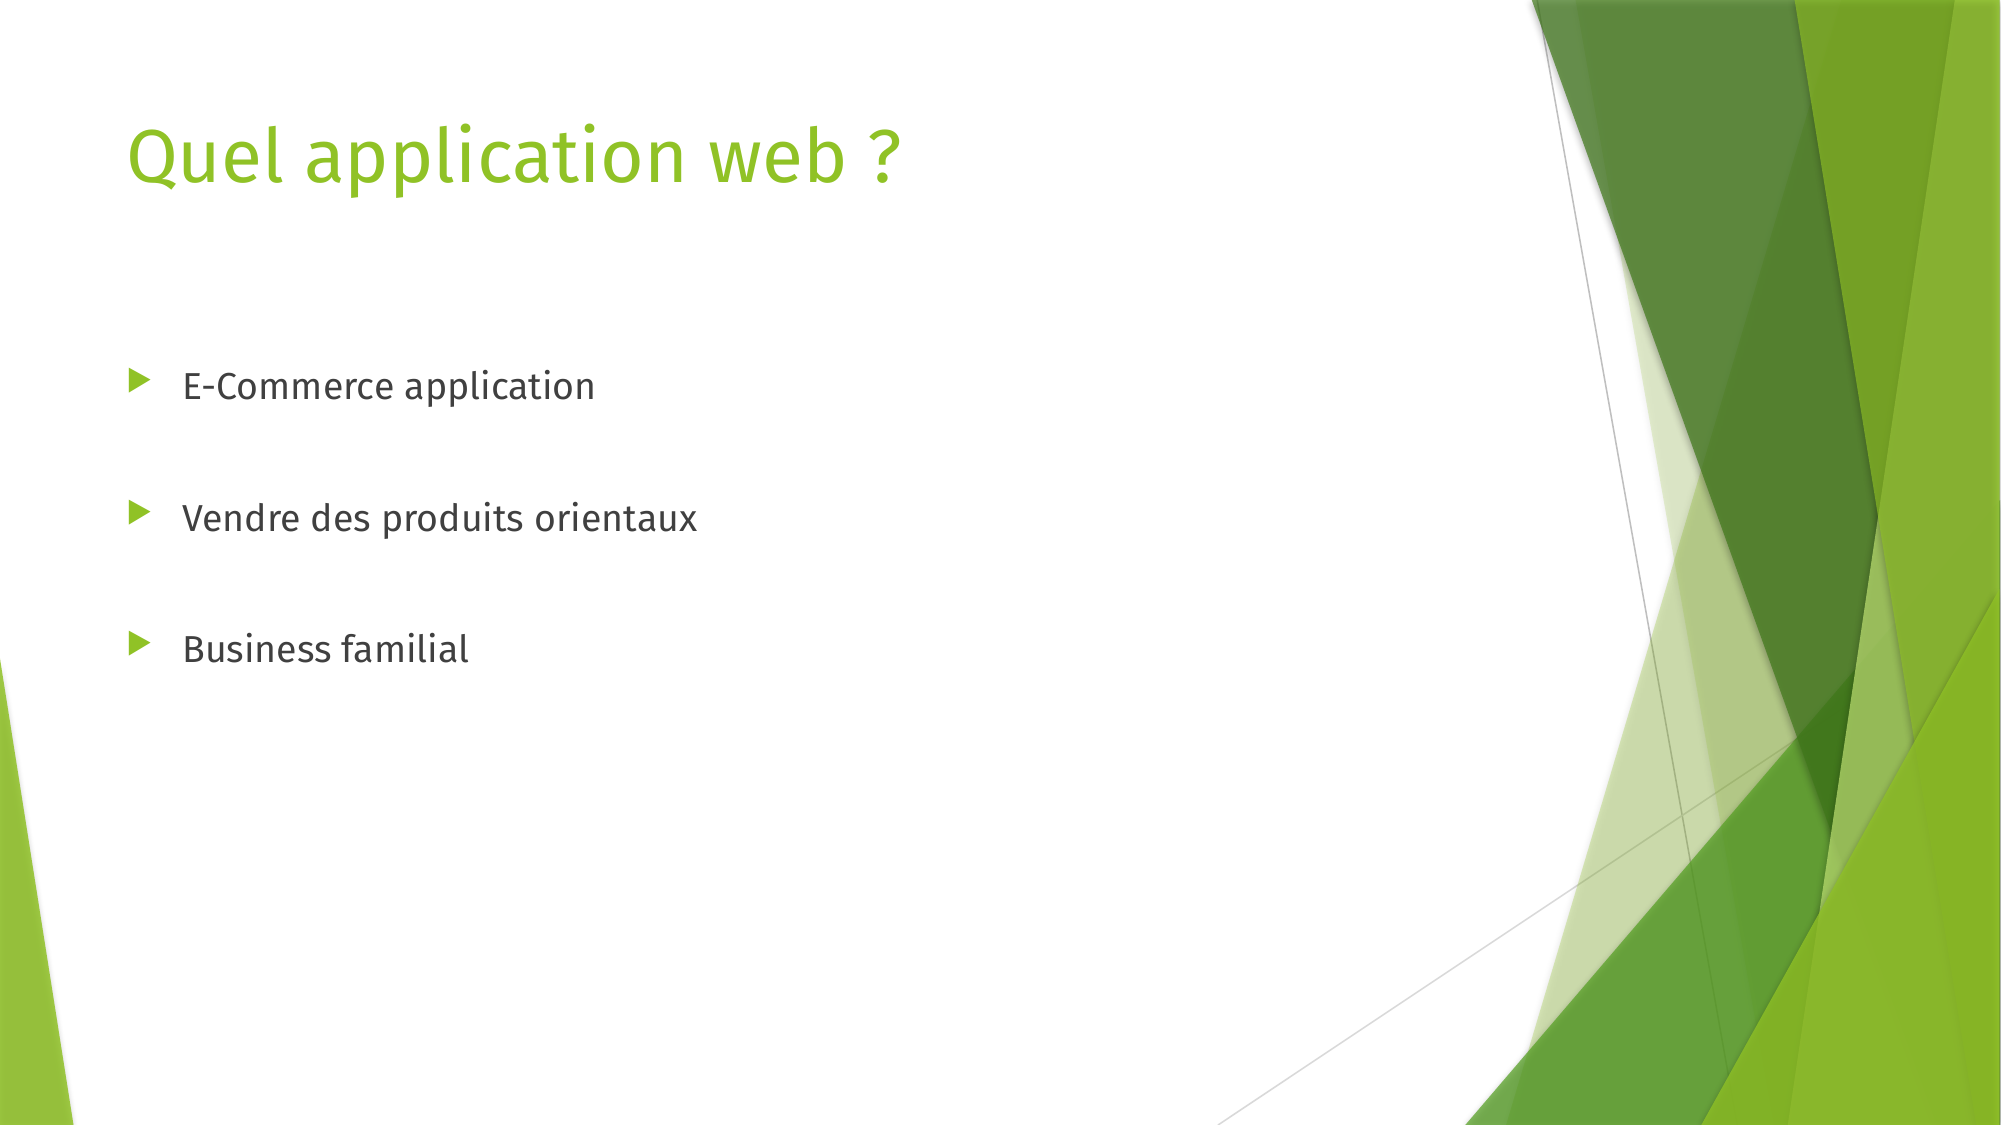

# Quel application web ?
E-Commerce application

Vendre des produits orientaux

Business familial